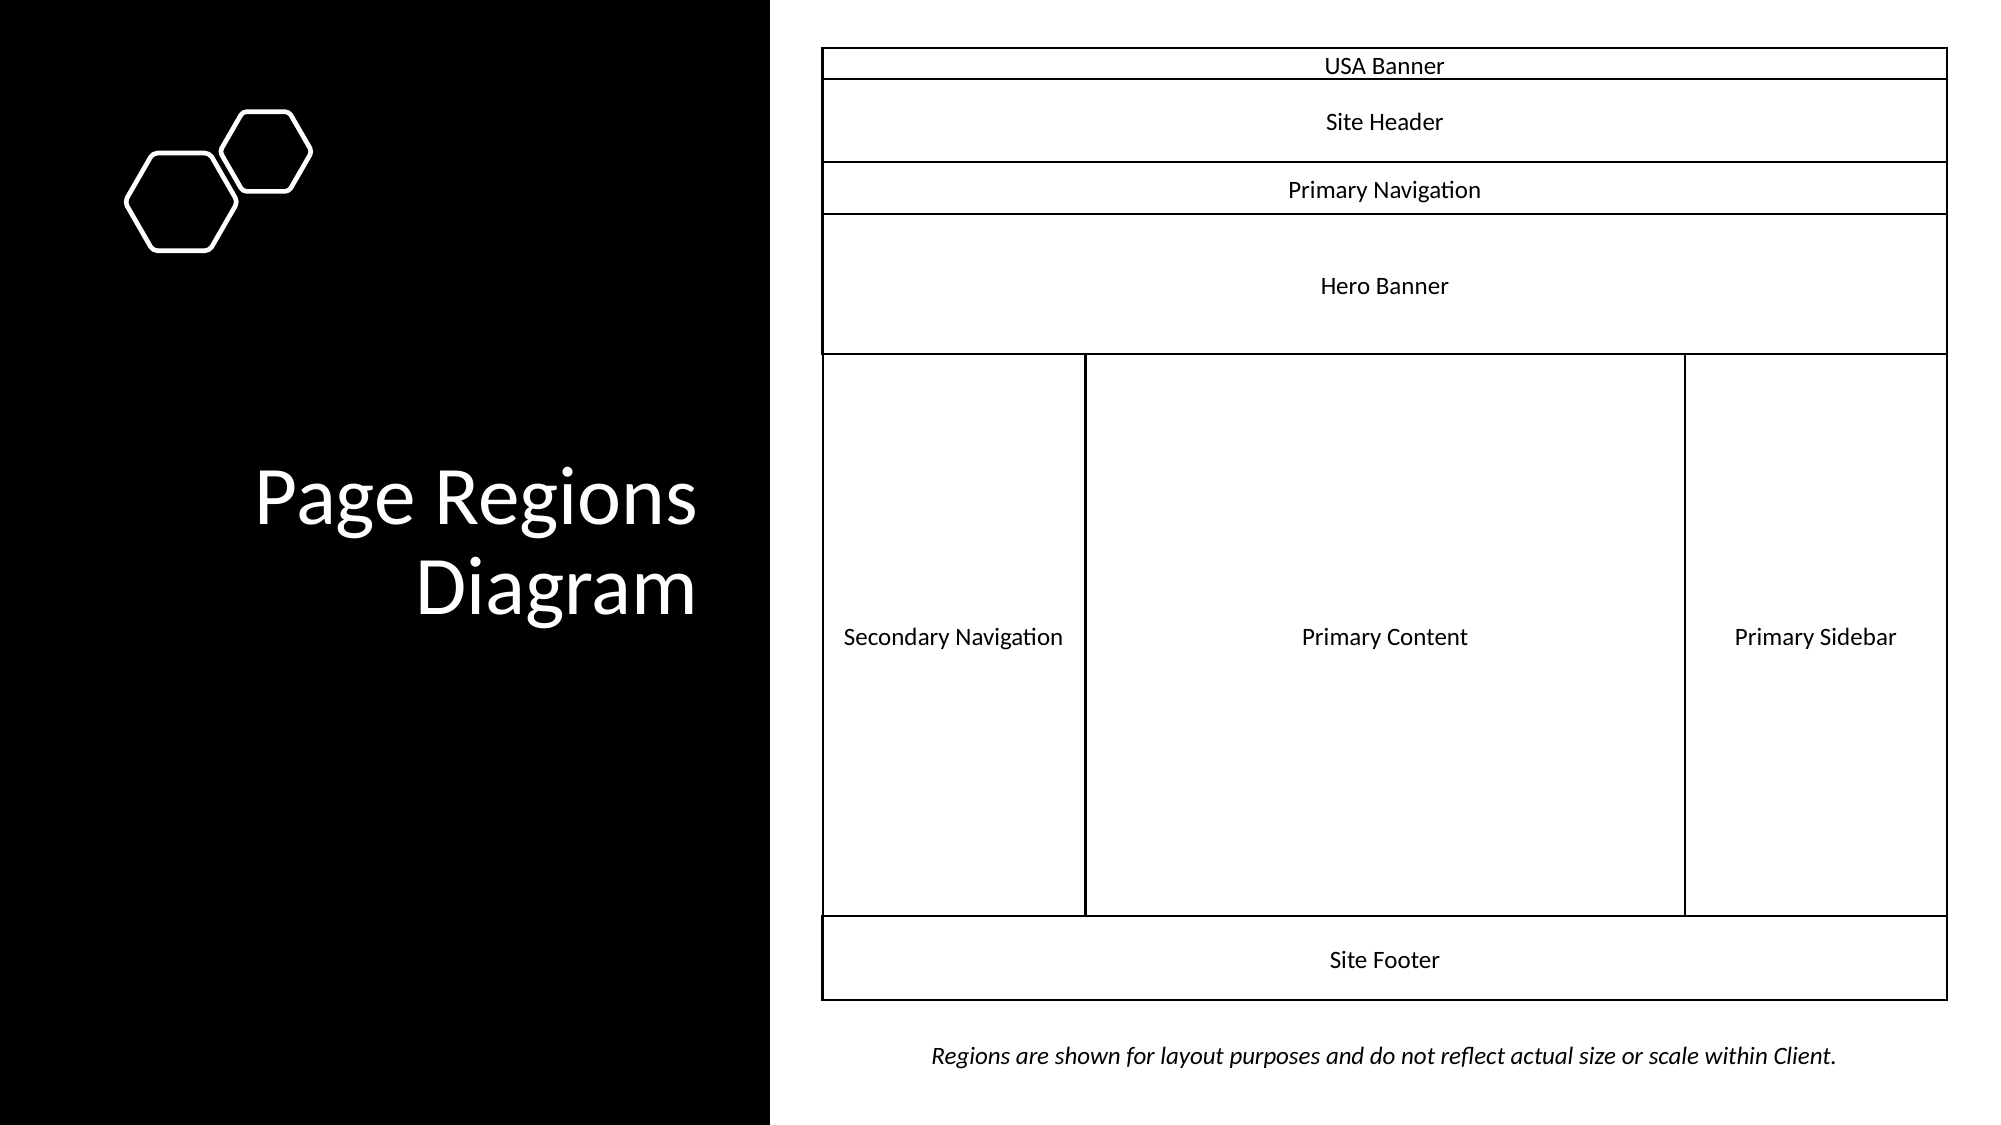

USA Banner
Site Header

Primary Navigation
# Page Regions Diagram
Hero Banner
Primary Content
Secondary Navigation
Primary Sidebar
Site Footer
Regions are shown for layout purposes and do not reflect actual size or scale within Client.